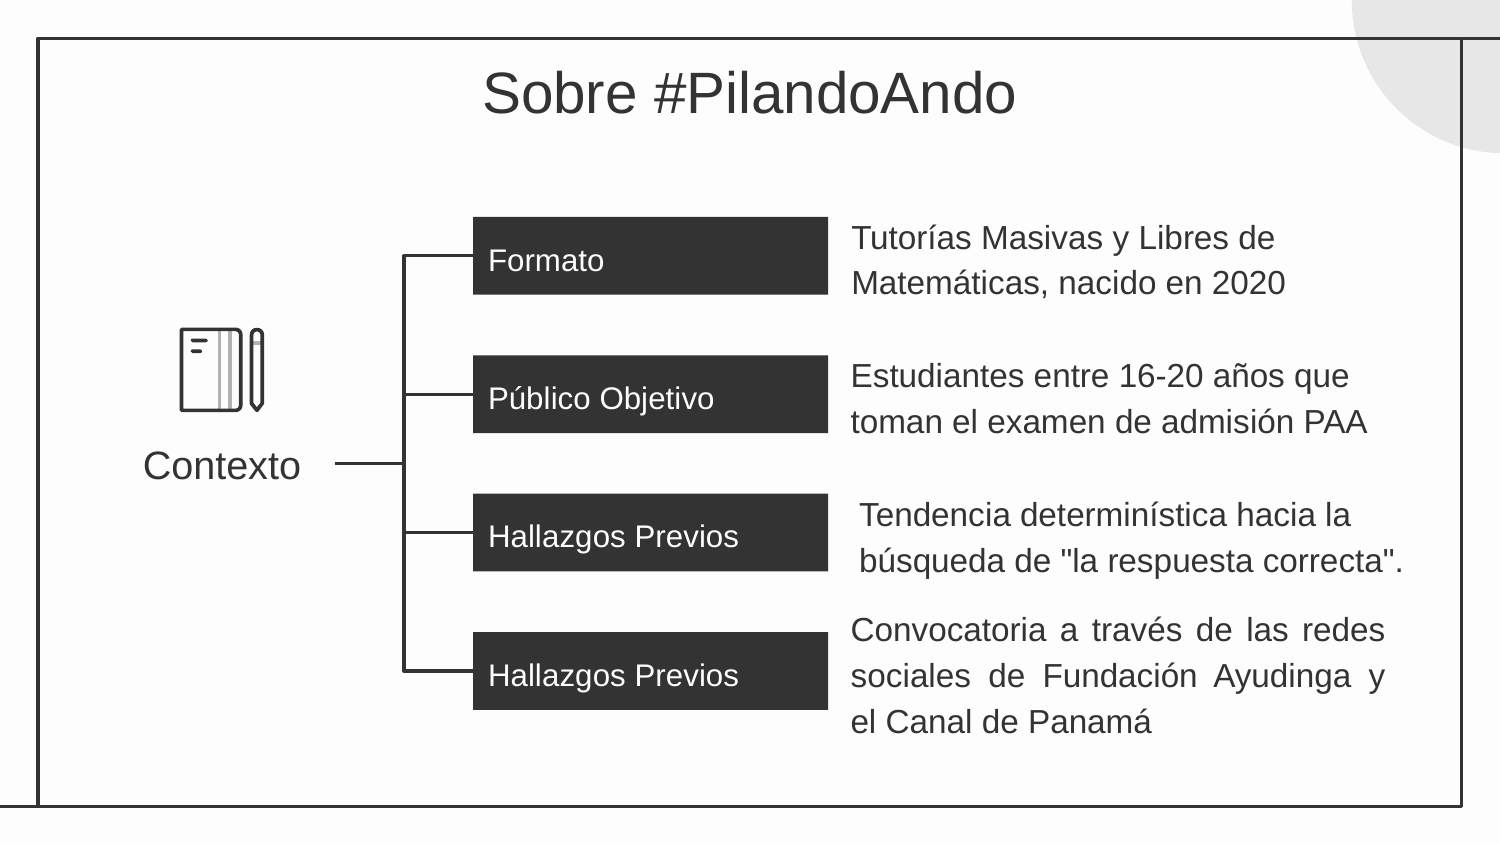

# Sobre #PilandoAndo
Tutorías Masivas y Libres de Matemáticas, nacido en 2020
Formato

Estudiantes entre 16-20 años que toman el examen de admisión PAA
Público Objetivo
Contexto
Tendencia determinística hacia la búsqueda de "la respuesta correcta".
Hallazgos Previos
Convocatoria a través de las redes sociales de Fundación Ayudinga y el Canal de Panamá
Hallazgos Previos